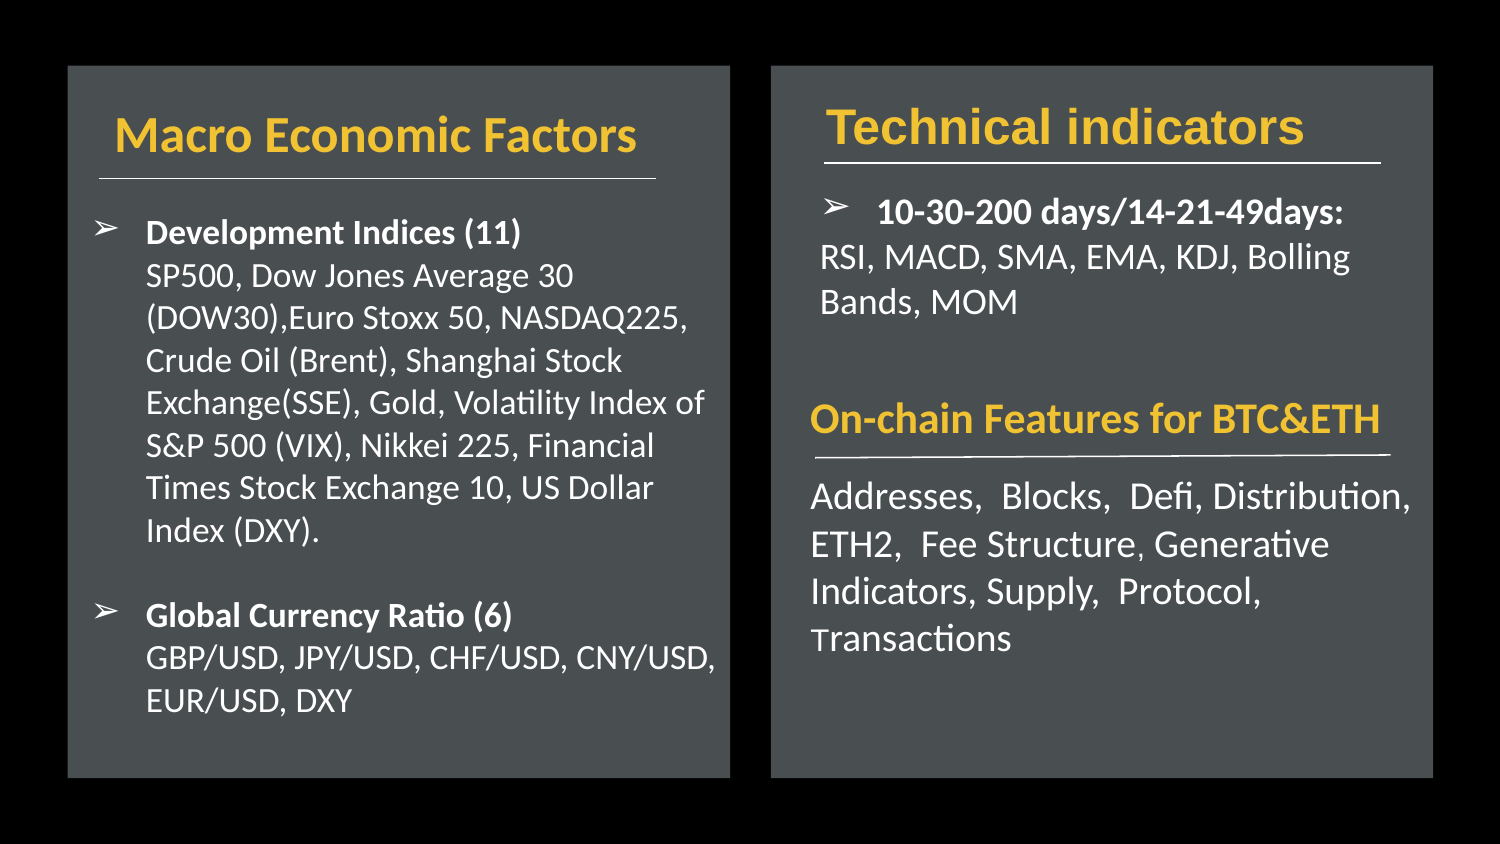

# Technical indicators

Macro Economic Factors
10-30-200 days/14-21-49days:
RSI, MACD, SMA, EMA, KDJ, Bolling Bands, MOM

Development Indices (11)
SP500, Dow Jones Average 30 (DOW30),Euro Stoxx 50, NASDAQ225, Crude Oil (Brent), Shanghai Stock Exchange(SSE), Gold, Volatility Index of S&P 500 (VIX), Nikkei 225, Financial Times Stock Exchange 10, US Dollar Index (DXY).

Global Currency Ratio (6)
GBP/USD, JPY/USD, CHF/USD, CNY/USD, EUR/USD, DXY

On-chain Features for BTC&ETH
Addresses,  Blocks,  Defi, Distribution,  ETH2,  Fee Structure, Generative Indicators, Supply,  Protocol, Transactions